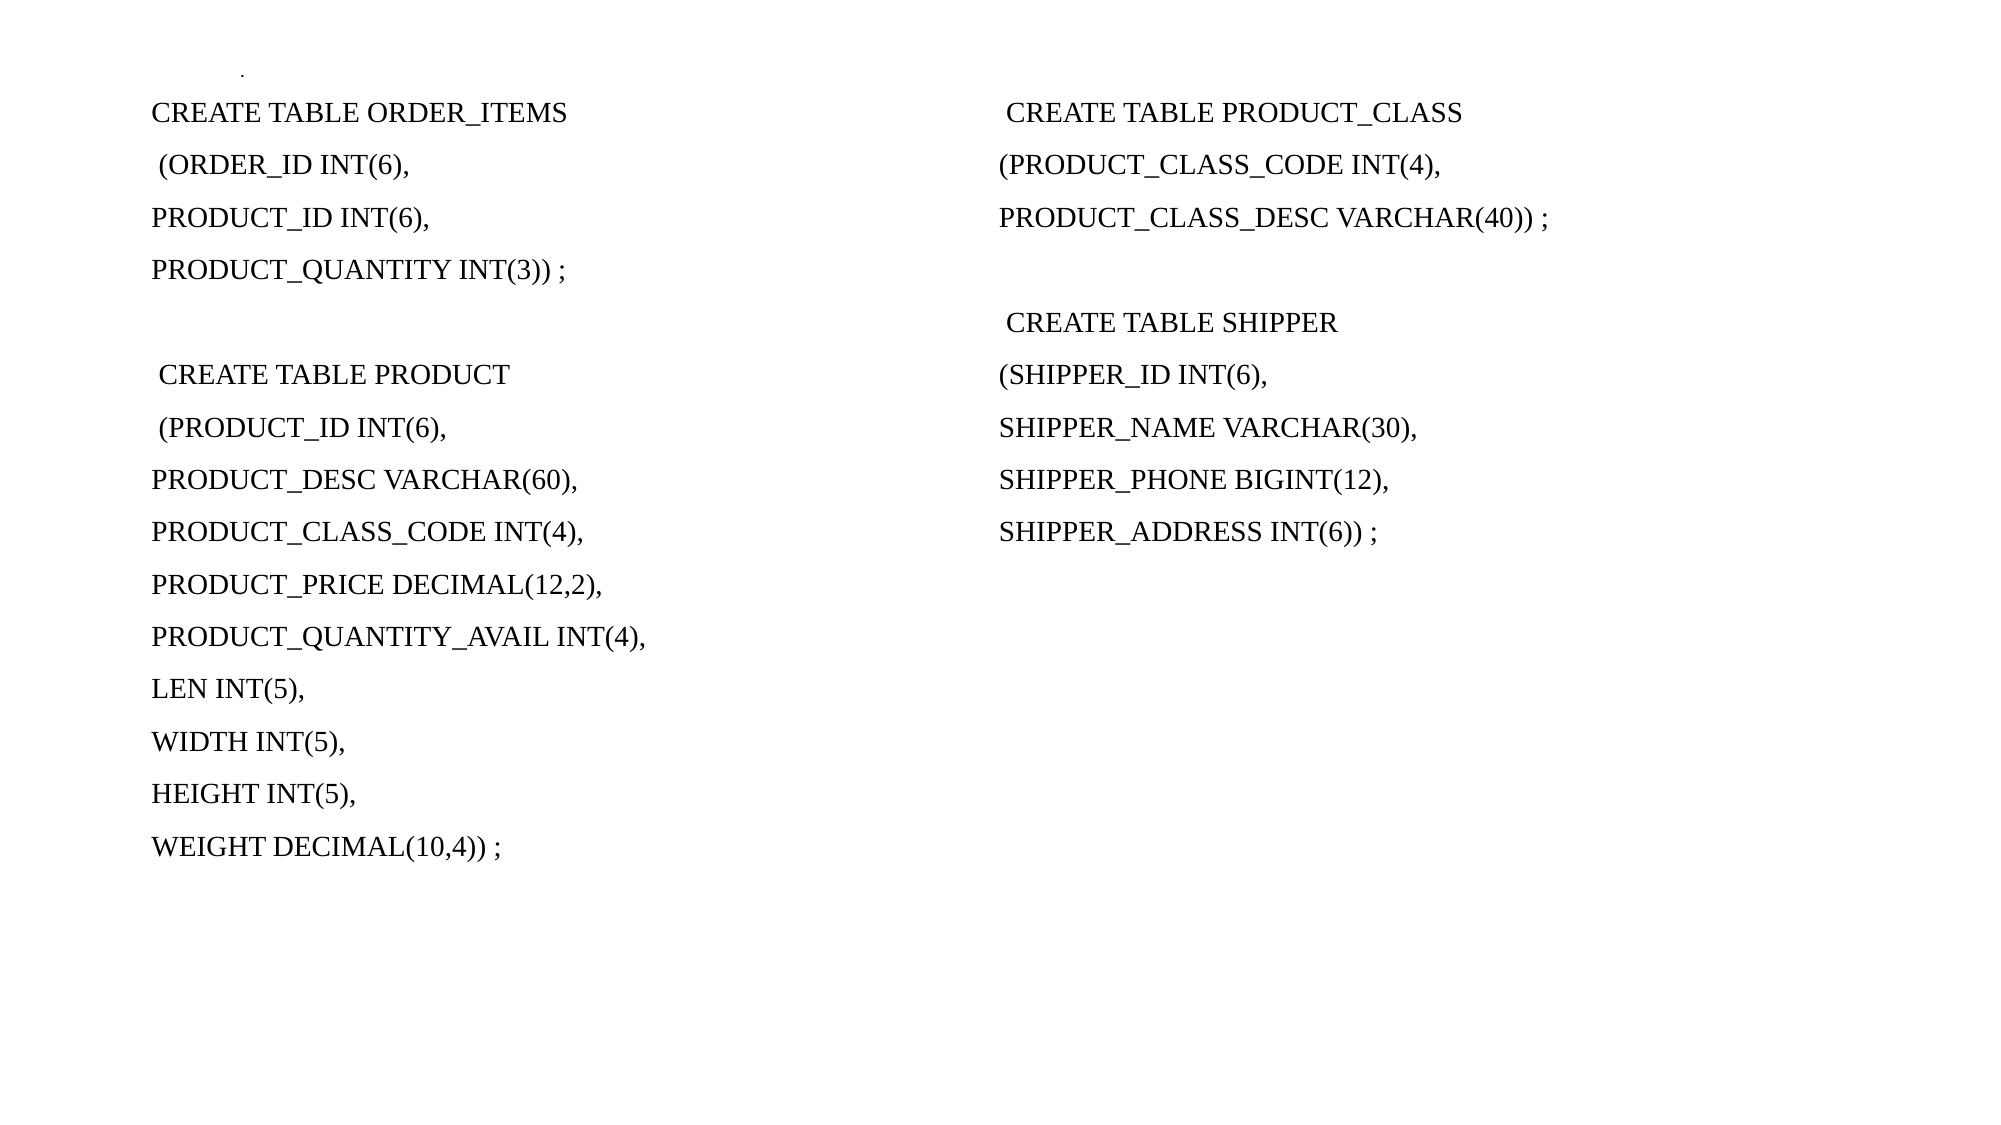

# .
CREATE TABLE ORDER_ITEMS
 (ORDER_ID INT(6),
PRODUCT_ID INT(6),
PRODUCT_QUANTITY INT(3)) ;

 CREATE TABLE PRODUCT
 (PRODUCT_ID INT(6),
PRODUCT_DESC VARCHAR(60),
PRODUCT_CLASS_CODE INT(4),
PRODUCT_PRICE DECIMAL(12,2),
PRODUCT_QUANTITY_AVAIL INT(4),
LEN INT(5),
WIDTH INT(5),
HEIGHT INT(5),
WEIGHT DECIMAL(10,4)) ;
 CREATE TABLE PRODUCT_CLASS
(PRODUCT_CLASS_CODE INT(4),
PRODUCT_CLASS_DESC VARCHAR(40)) ;

 CREATE TABLE SHIPPER
(SHIPPER_ID INT(6),
SHIPPER_NAME VARCHAR(30),
SHIPPER_PHONE BIGINT(12),
SHIPPER_ADDRESS INT(6)) ;